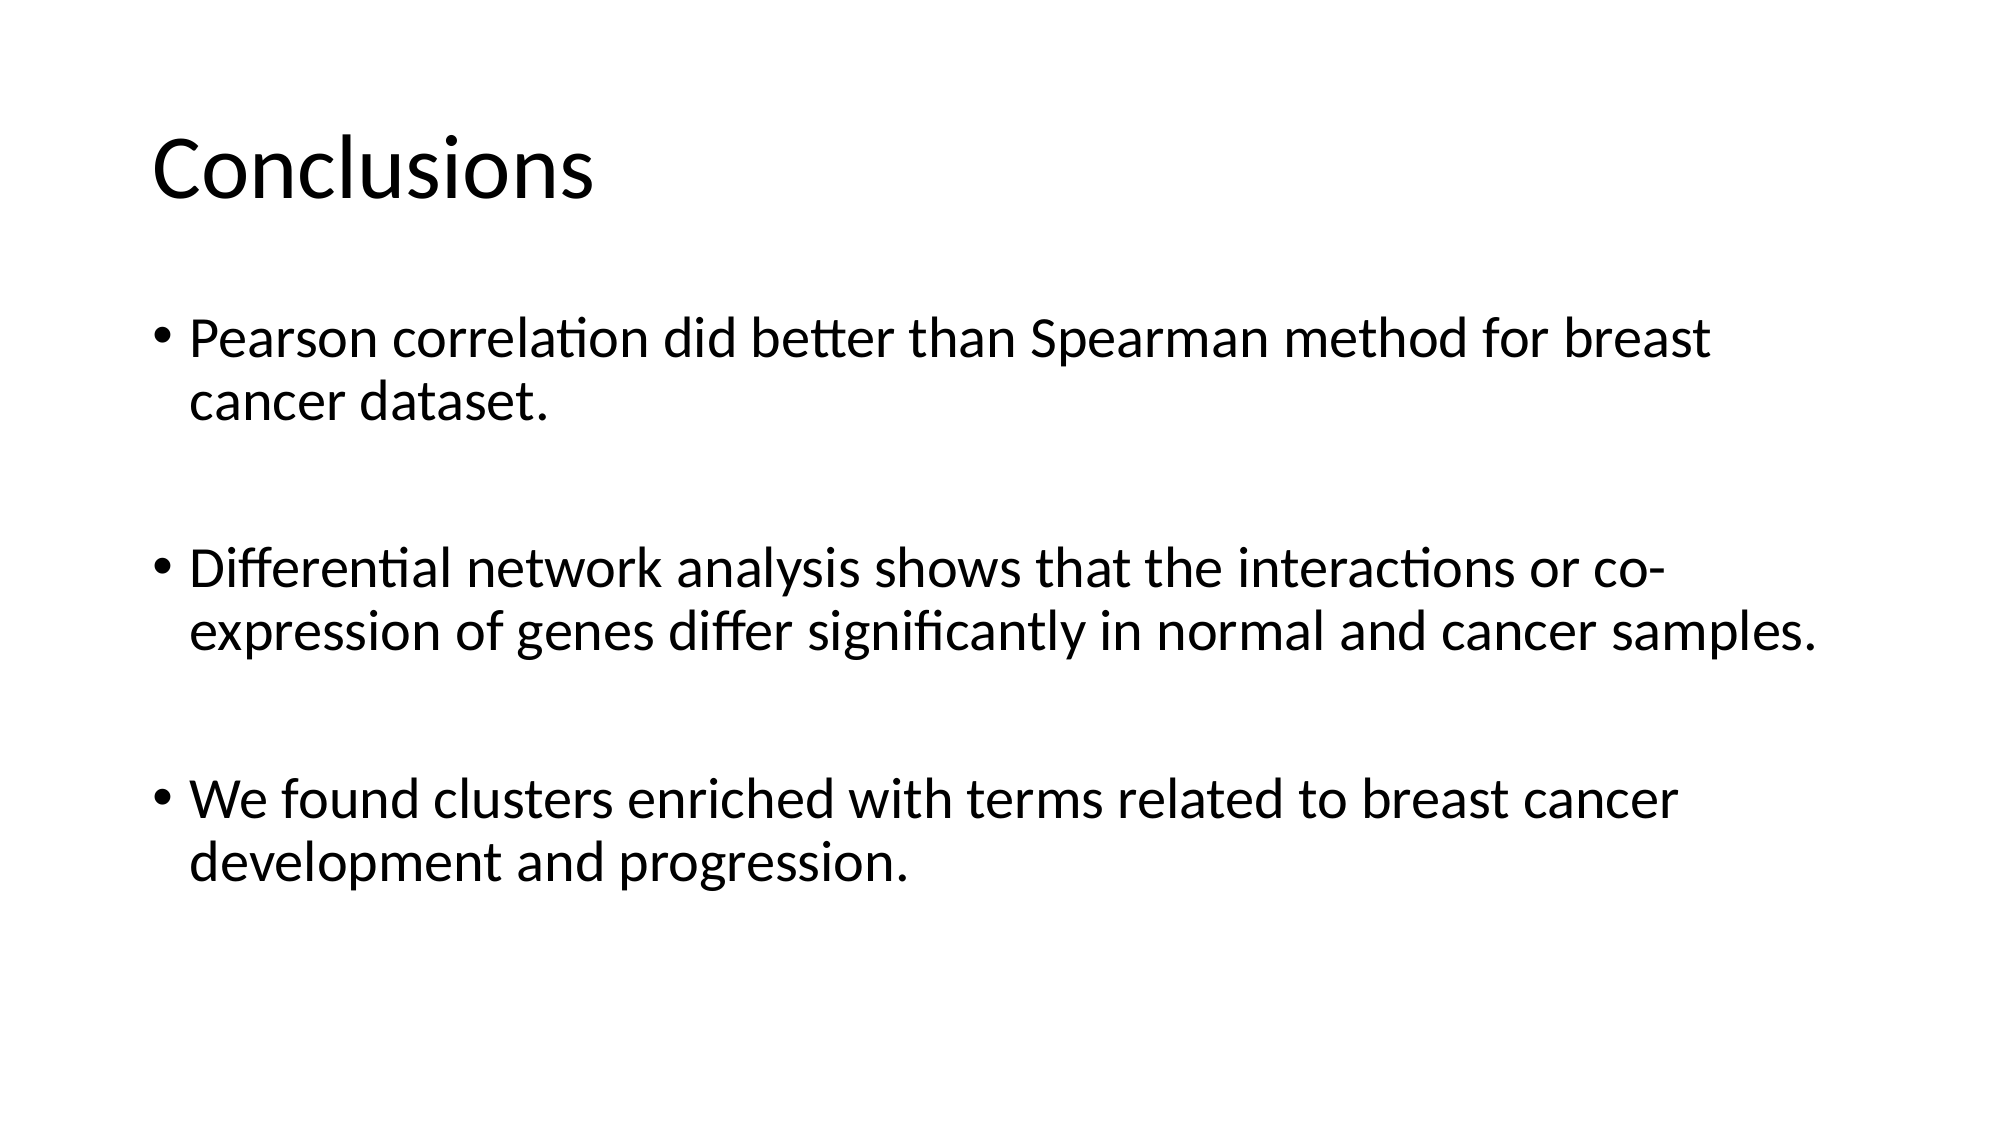

# Conclusions
Pearson correlation did better than Spearman method for breast cancer dataset.

Differential network analysis shows that the interactions or co-expression of genes differ significantly in normal and cancer samples.

We found clusters enriched with terms related to breast cancer development and progression.